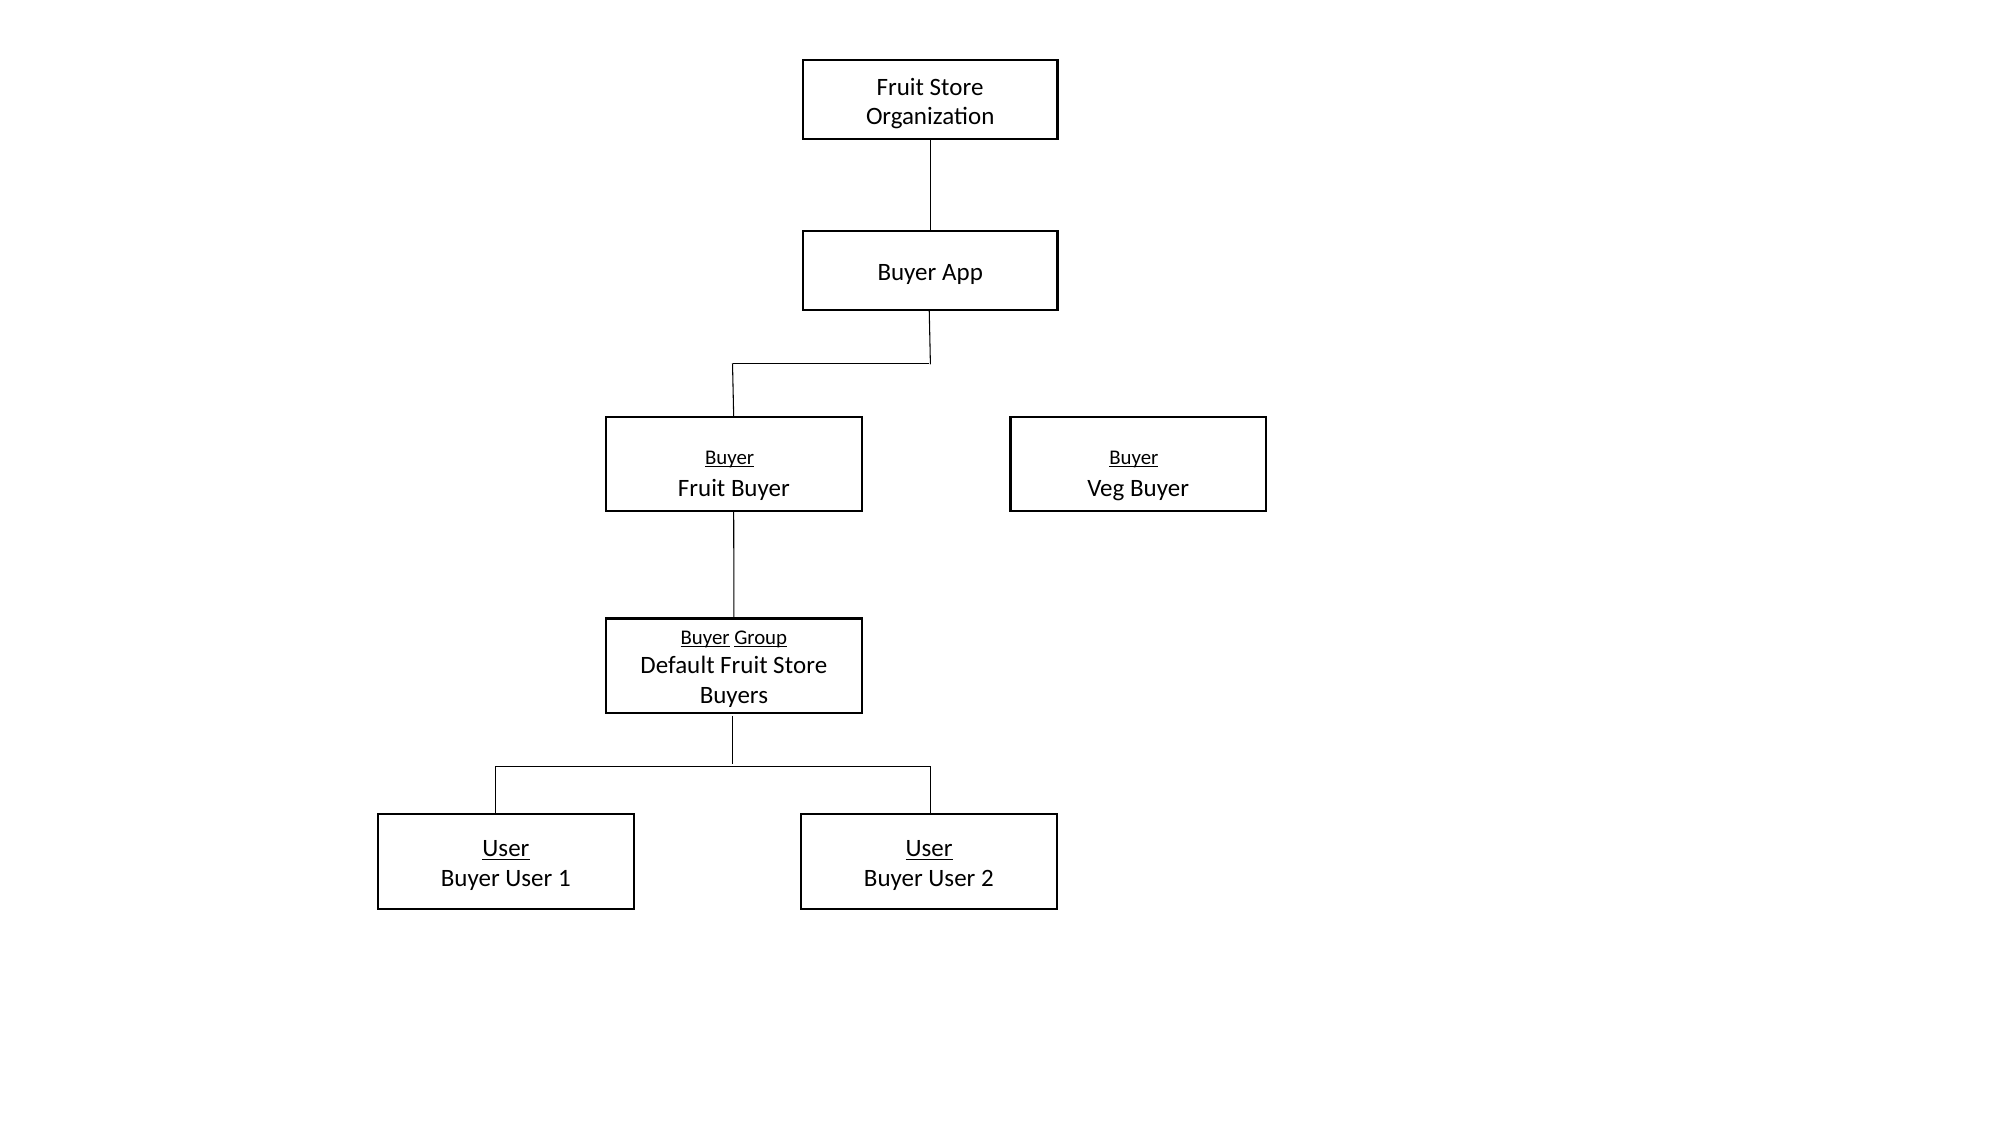

Fruit Store Organization
Buyer App
Buyer
Fruit Buyer
Buyer
Veg Buyer
Buyer Group
Default Fruit Store Buyers
User
Buyer User 1
User
Buyer User 2